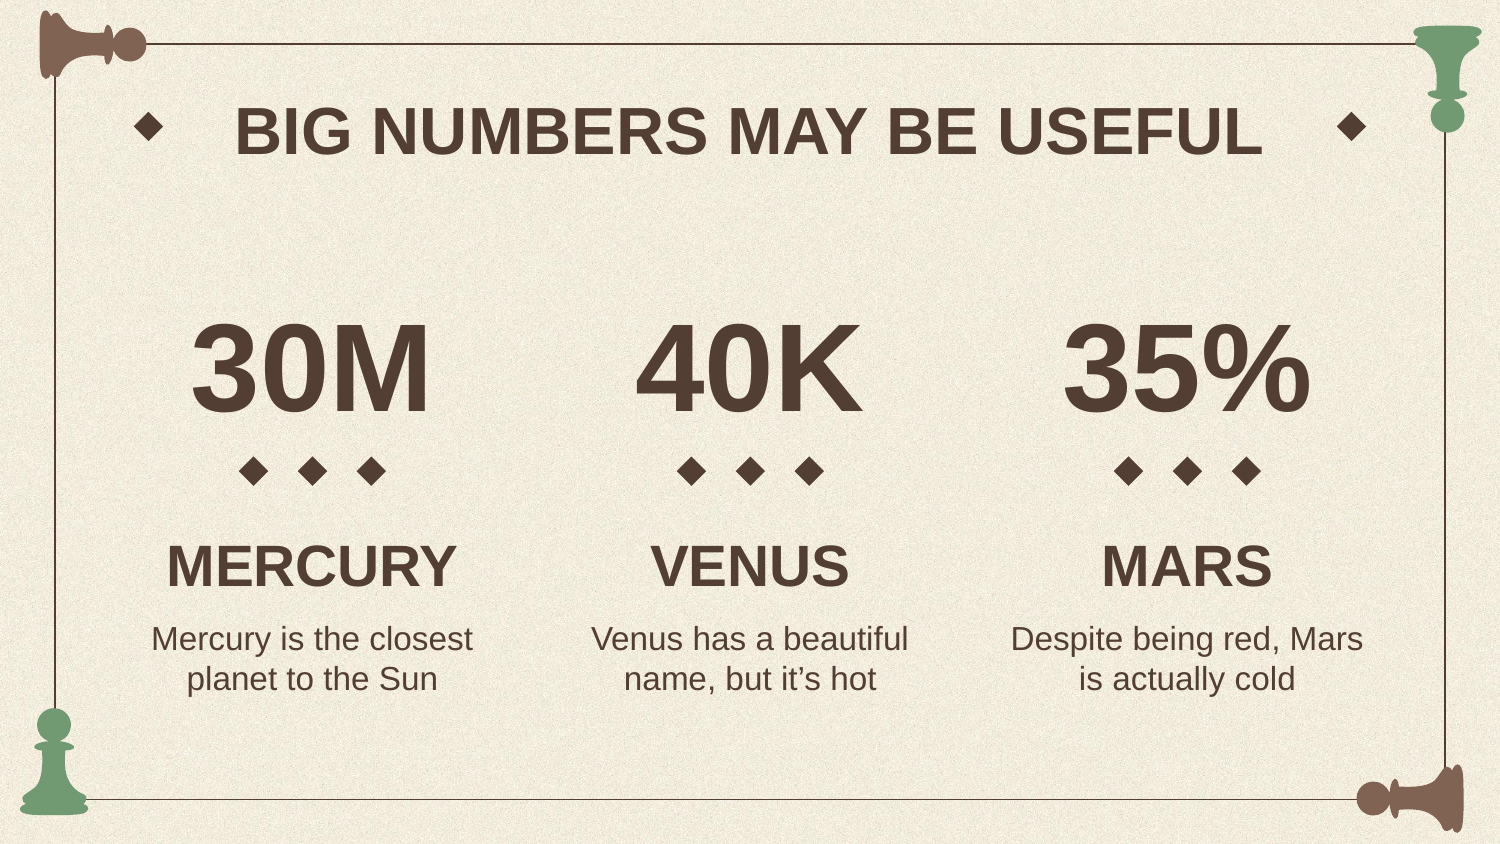

# BIG NUMBERS MAY BE USEFUL

30M
40K
35%

MERCURY
VENUS
MARS
Mercury is the closest planet to the Sun
Venus has a beautiful name, but it’s hot
Despite being red, Mars is actually cold